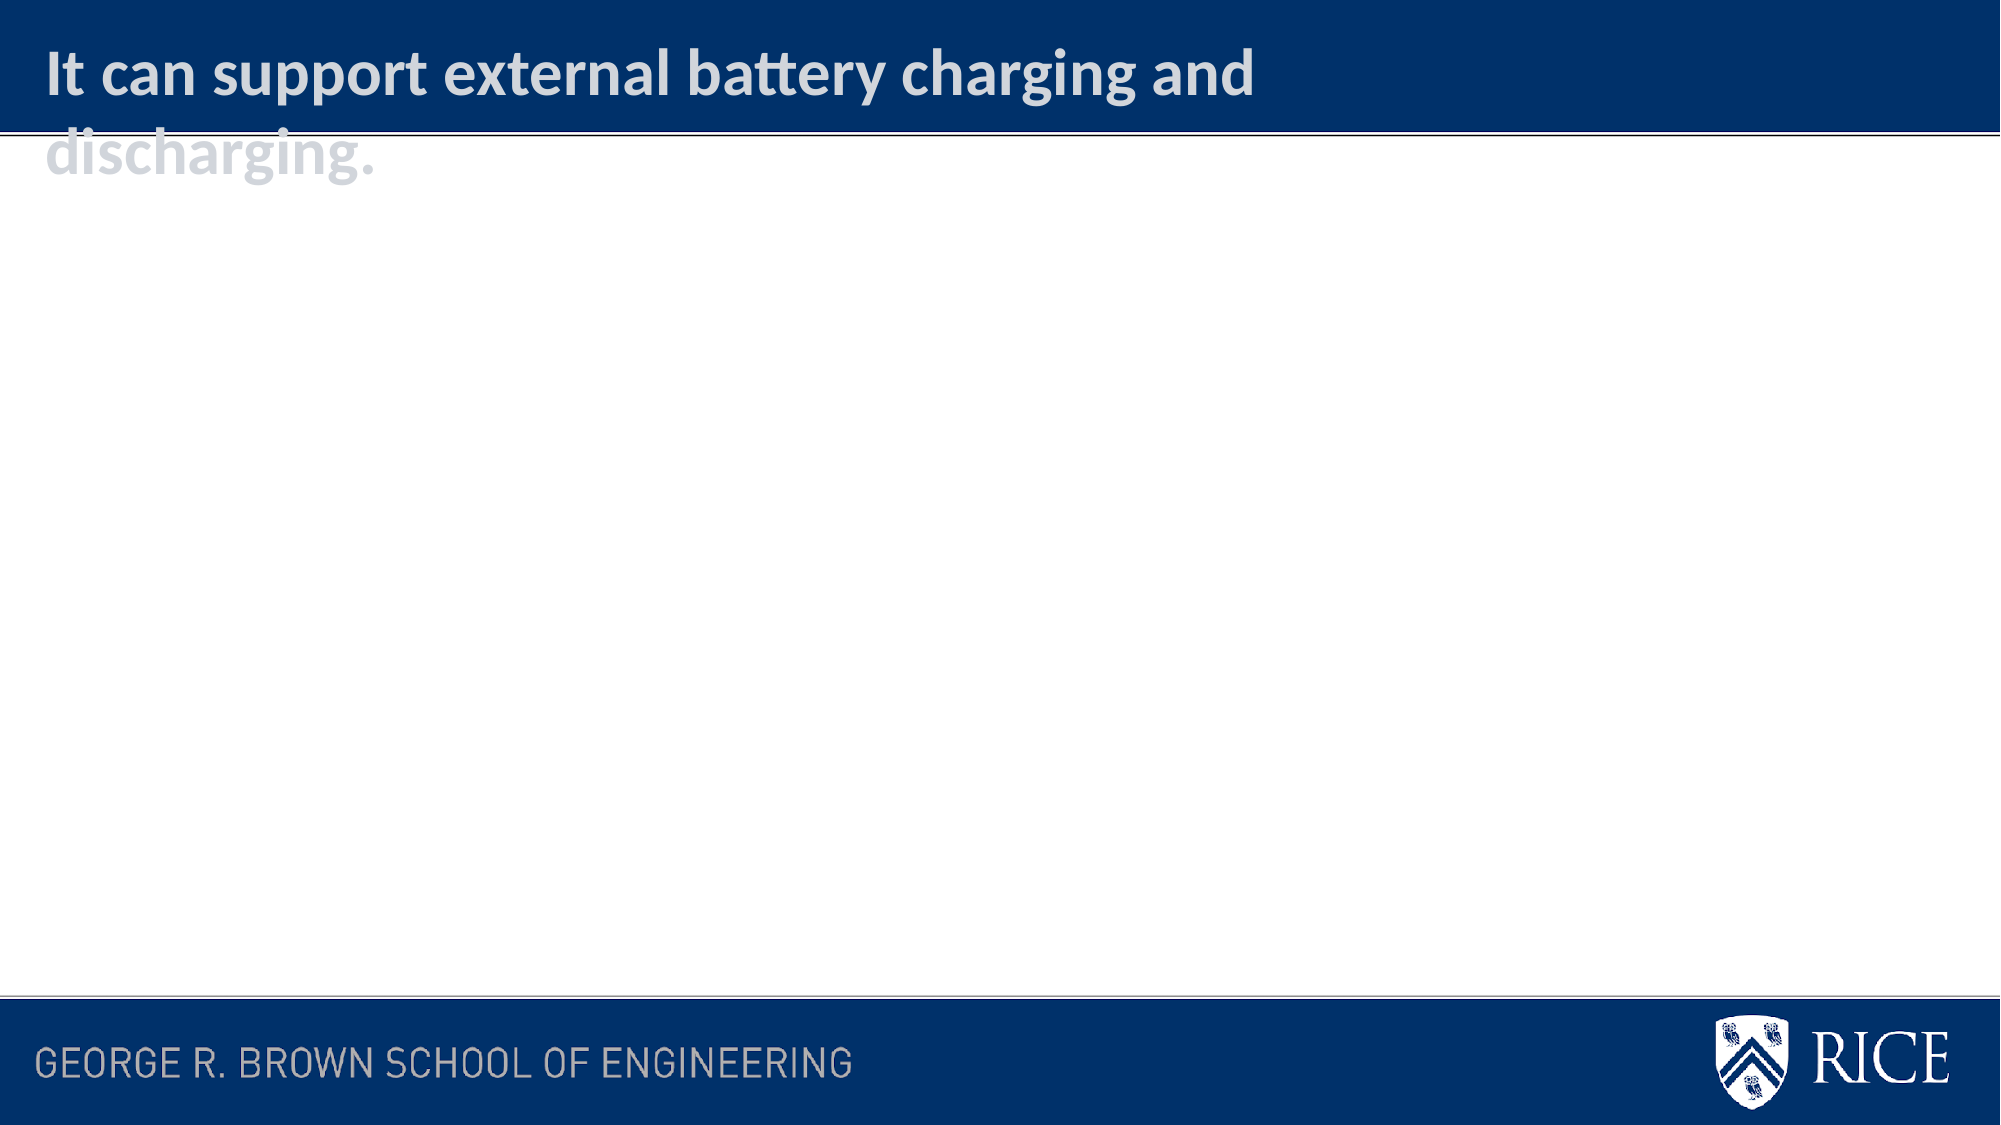

It can support external battery charging and discharging.